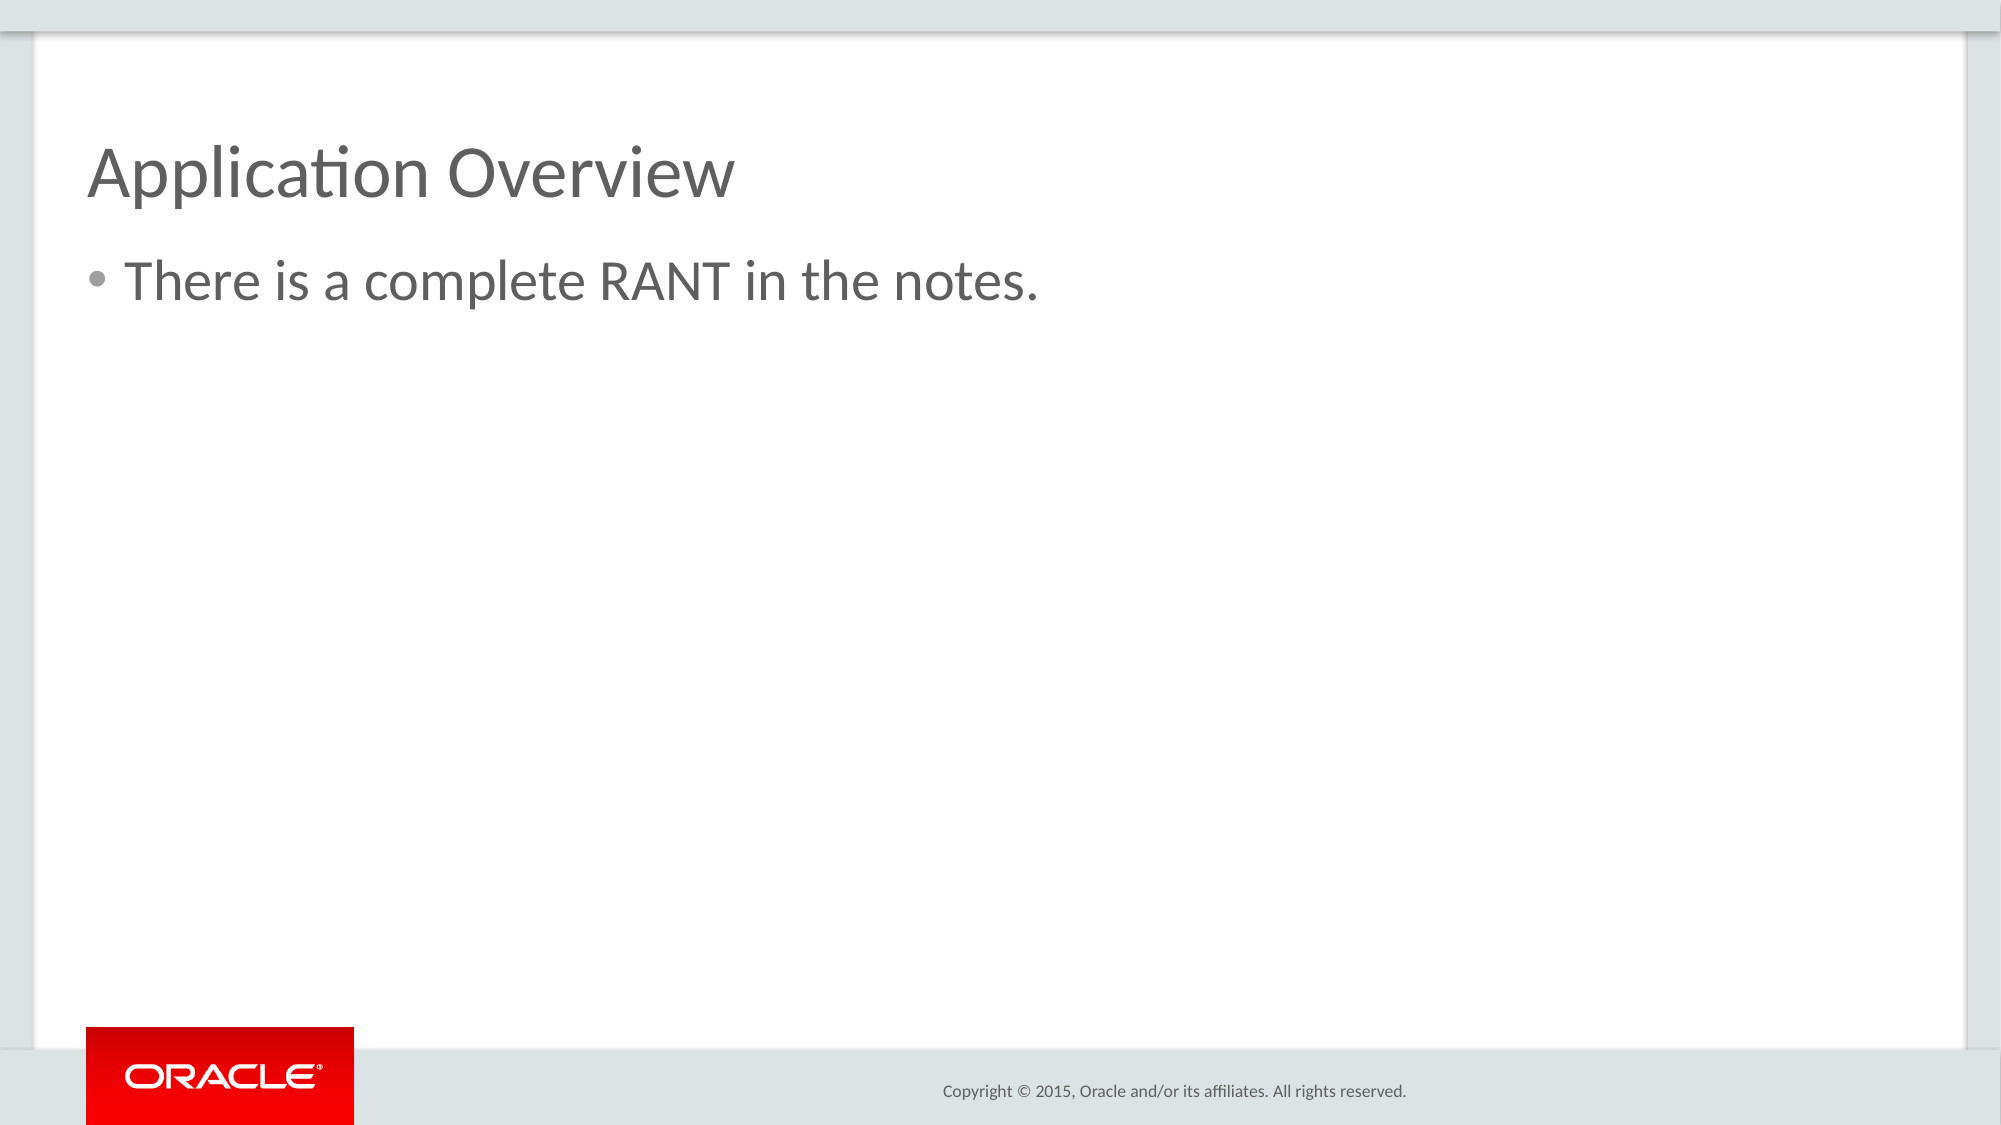

# Application Overview
There is a complete RANT in the notes.